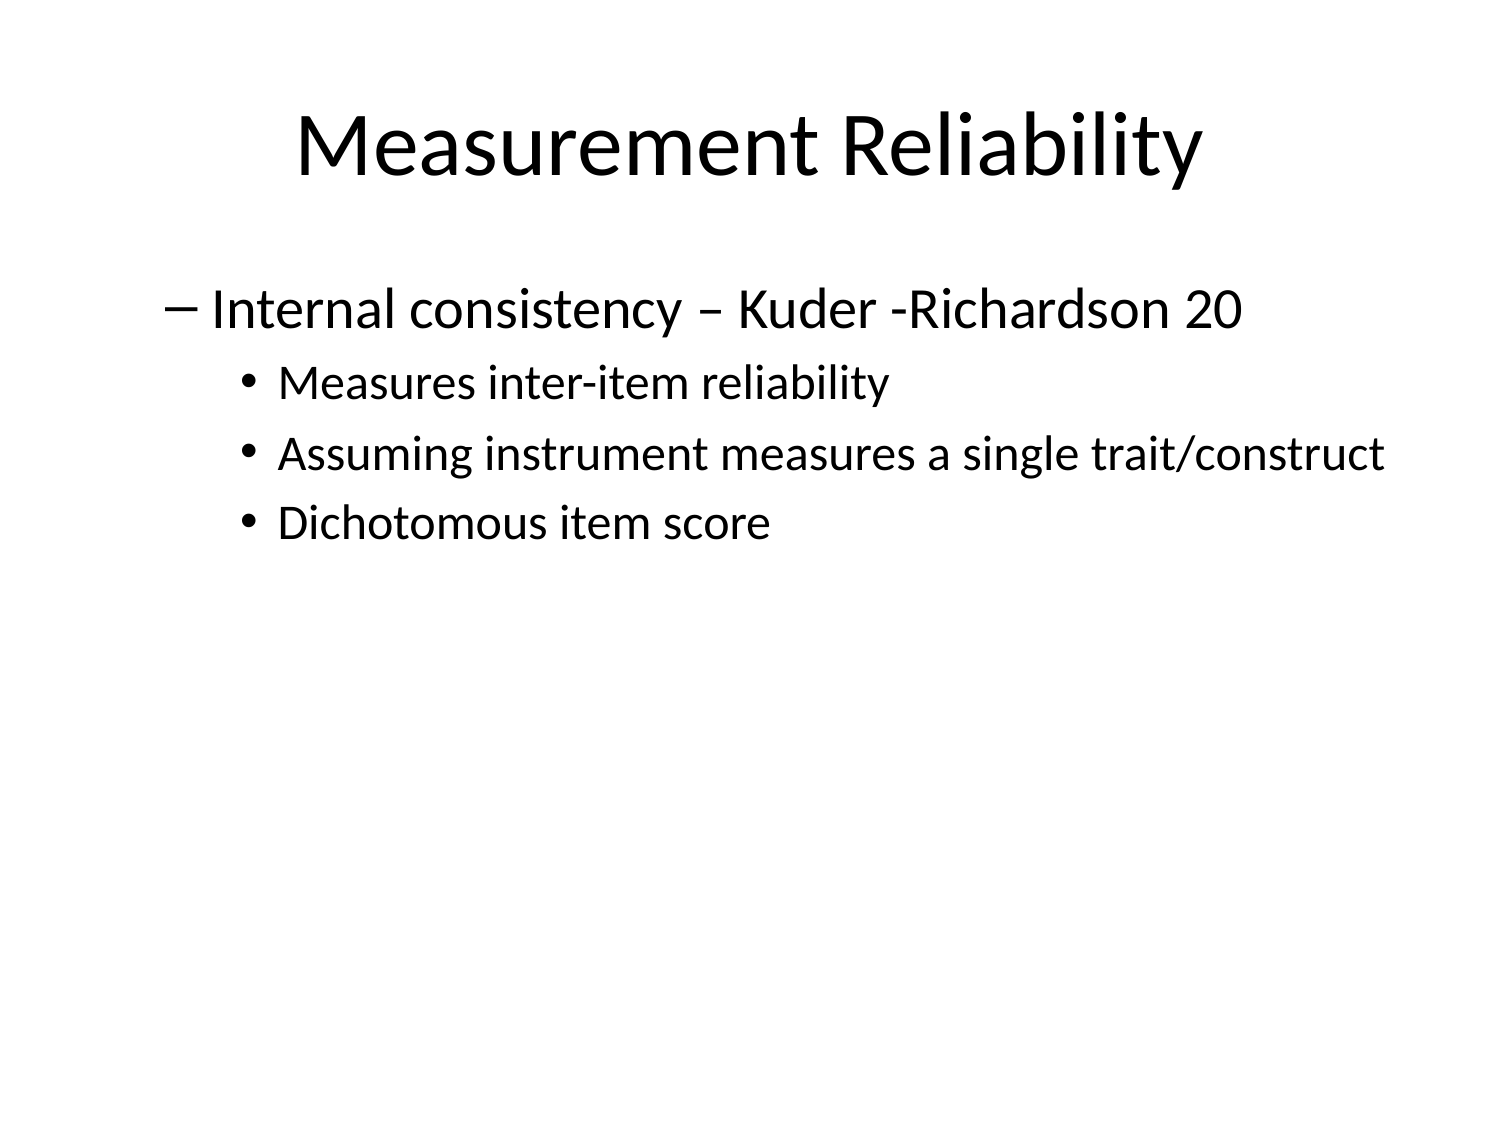

# Measurement Reliability
Internal consistency – Kuder -Richardson 20
Measures inter-item reliability
Assuming instrument measures a single trait/construct
Dichotomous item score